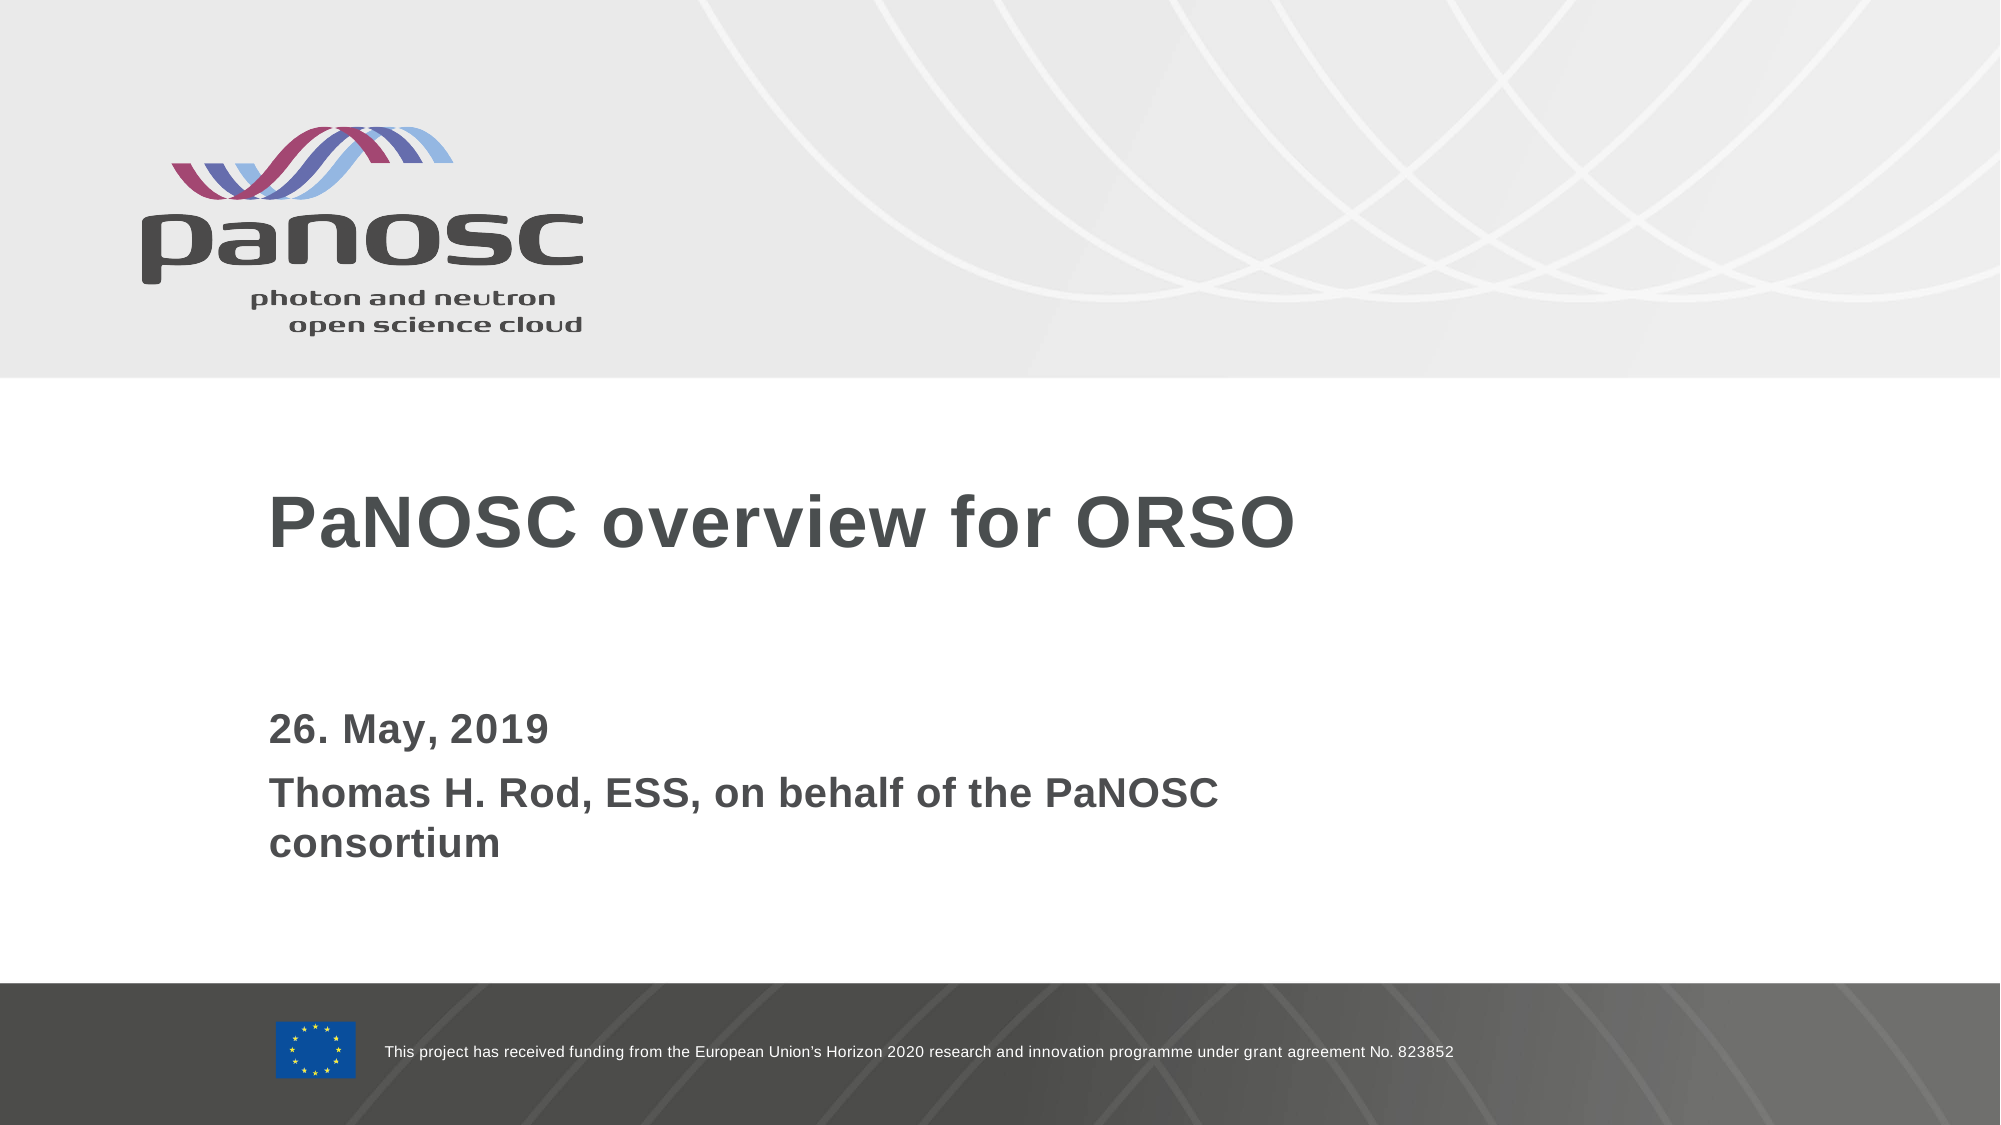

# PaNOSC overview for ORSO
26. May, 2019
Thomas H. Rod, ESS, on behalf of the PaNOSC consortium